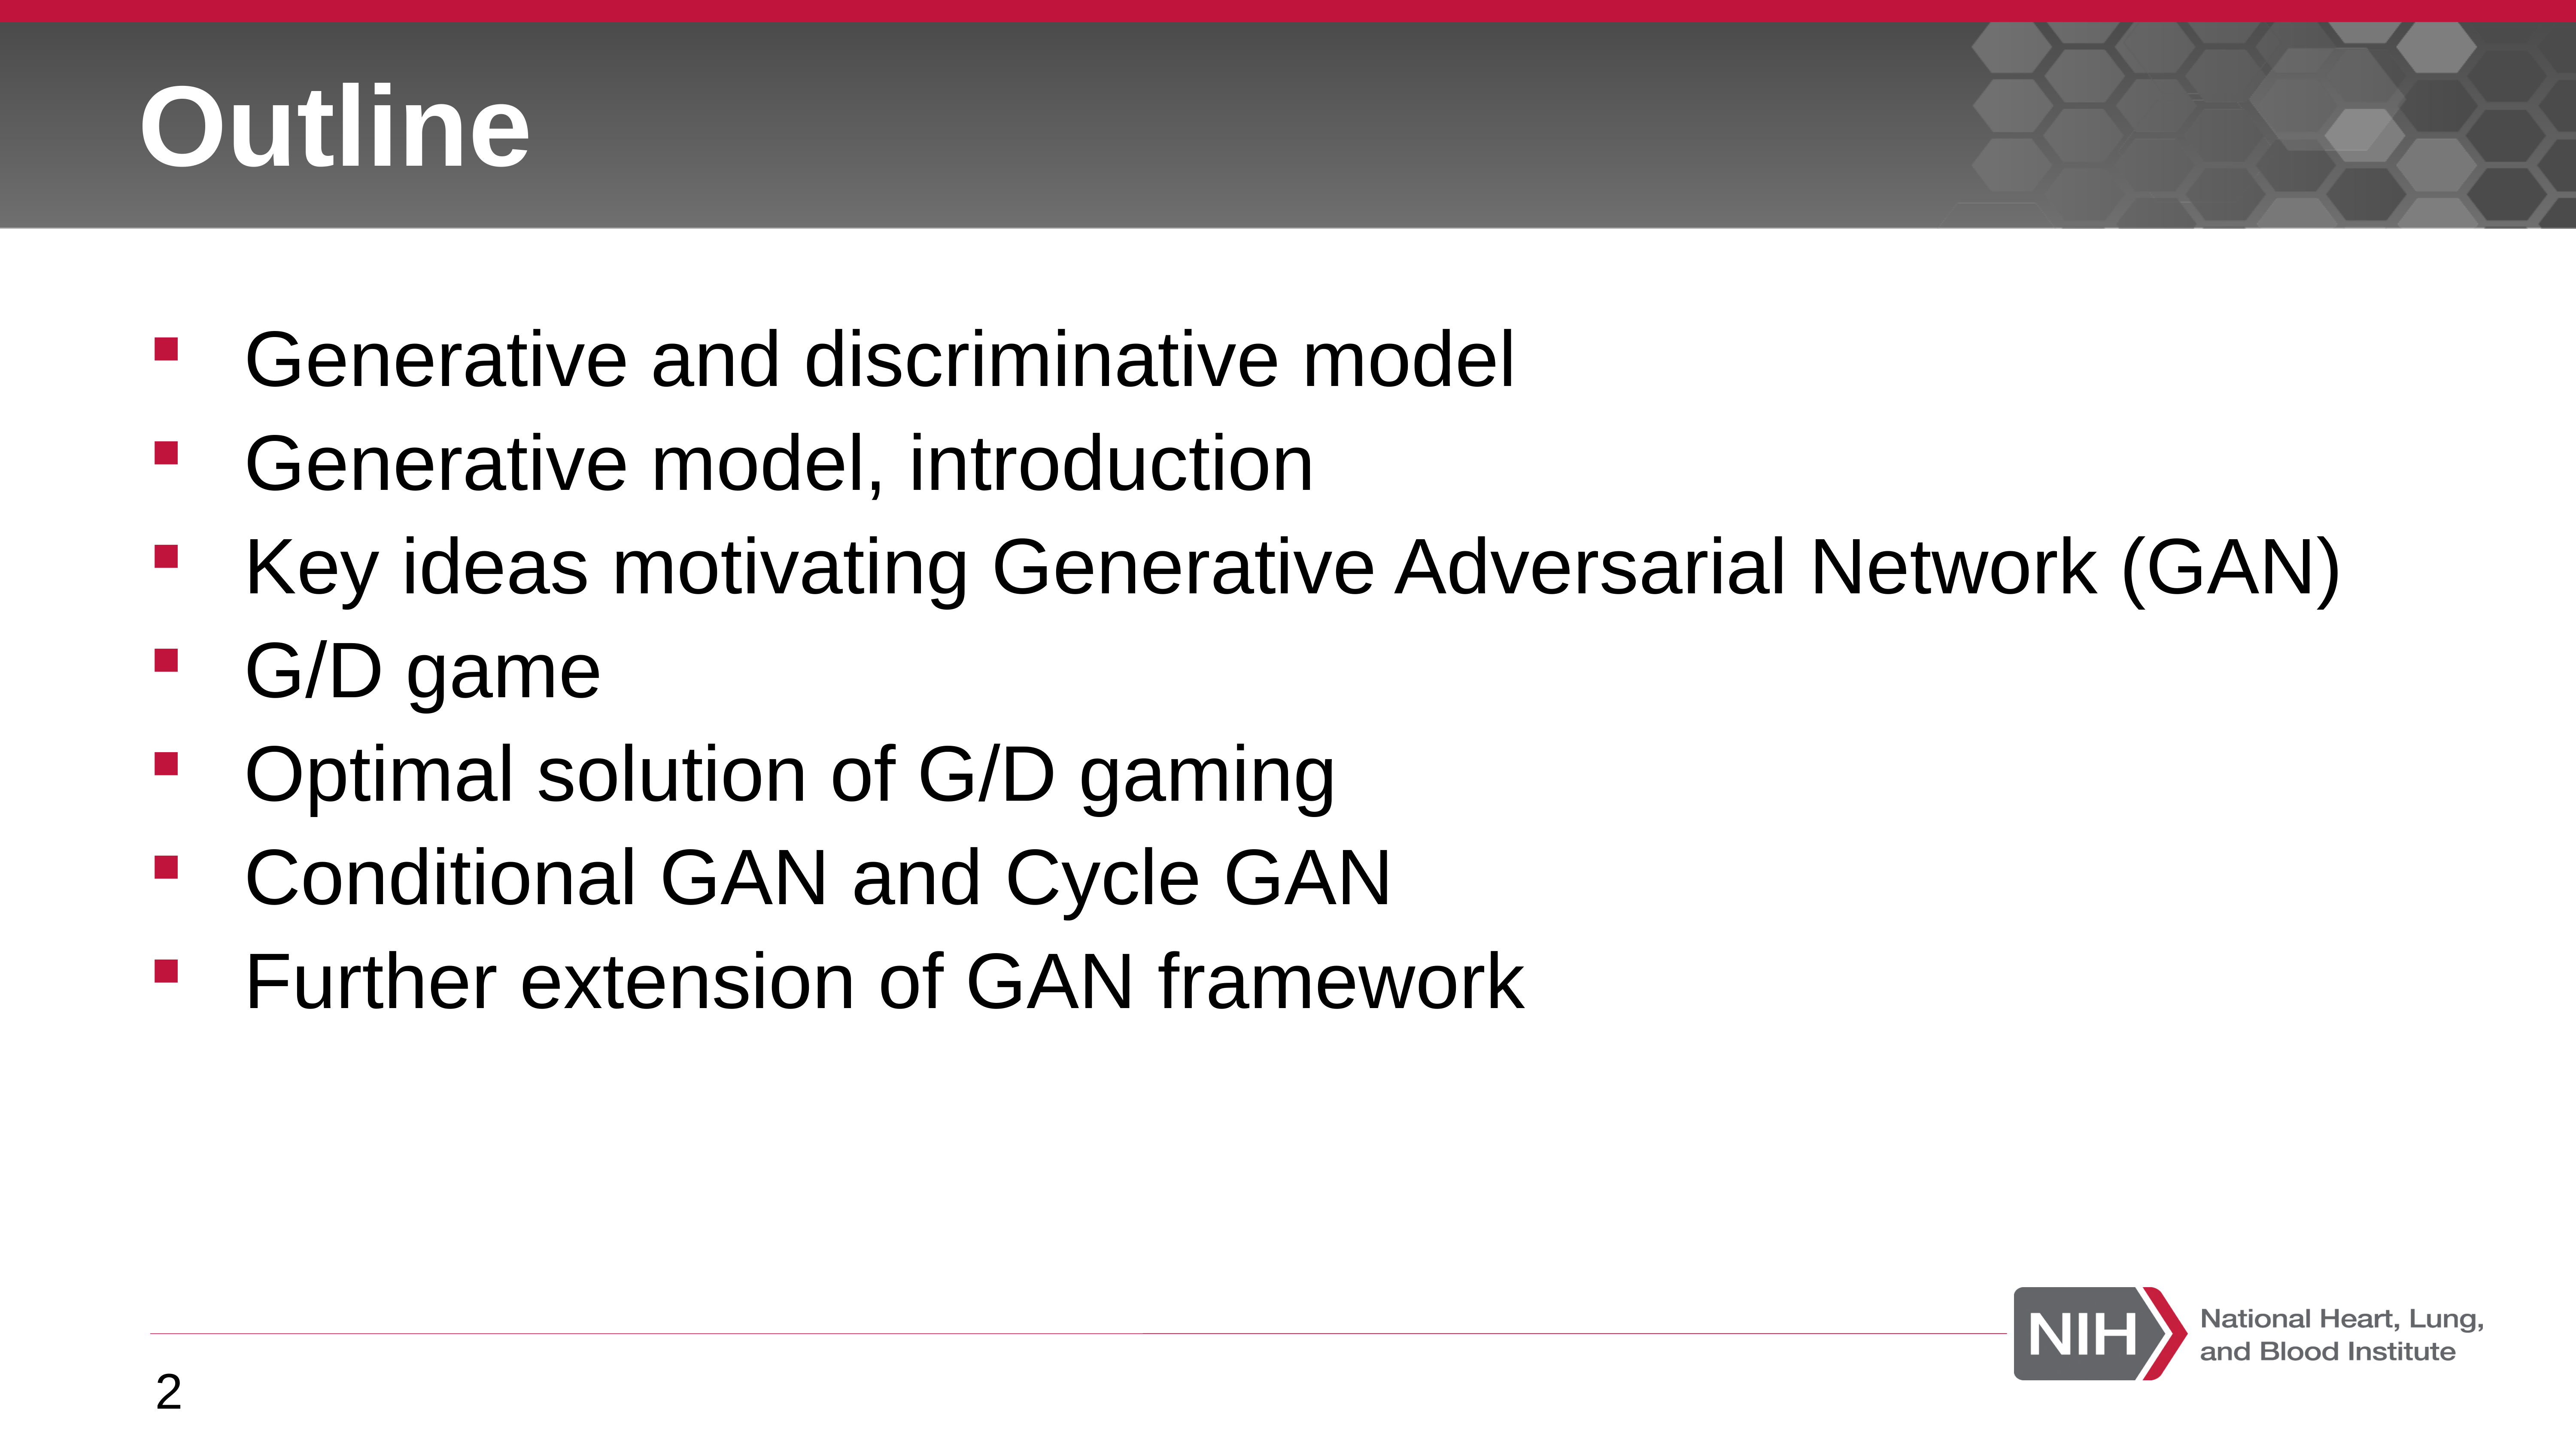

# Outline
Generative and discriminative model
Generative model, introduction
Key ideas motivating Generative Adversarial Network (GAN)
G/D game
Optimal solution of G/D gaming
Conditional GAN and Cycle GAN
Further extension of GAN framework
2